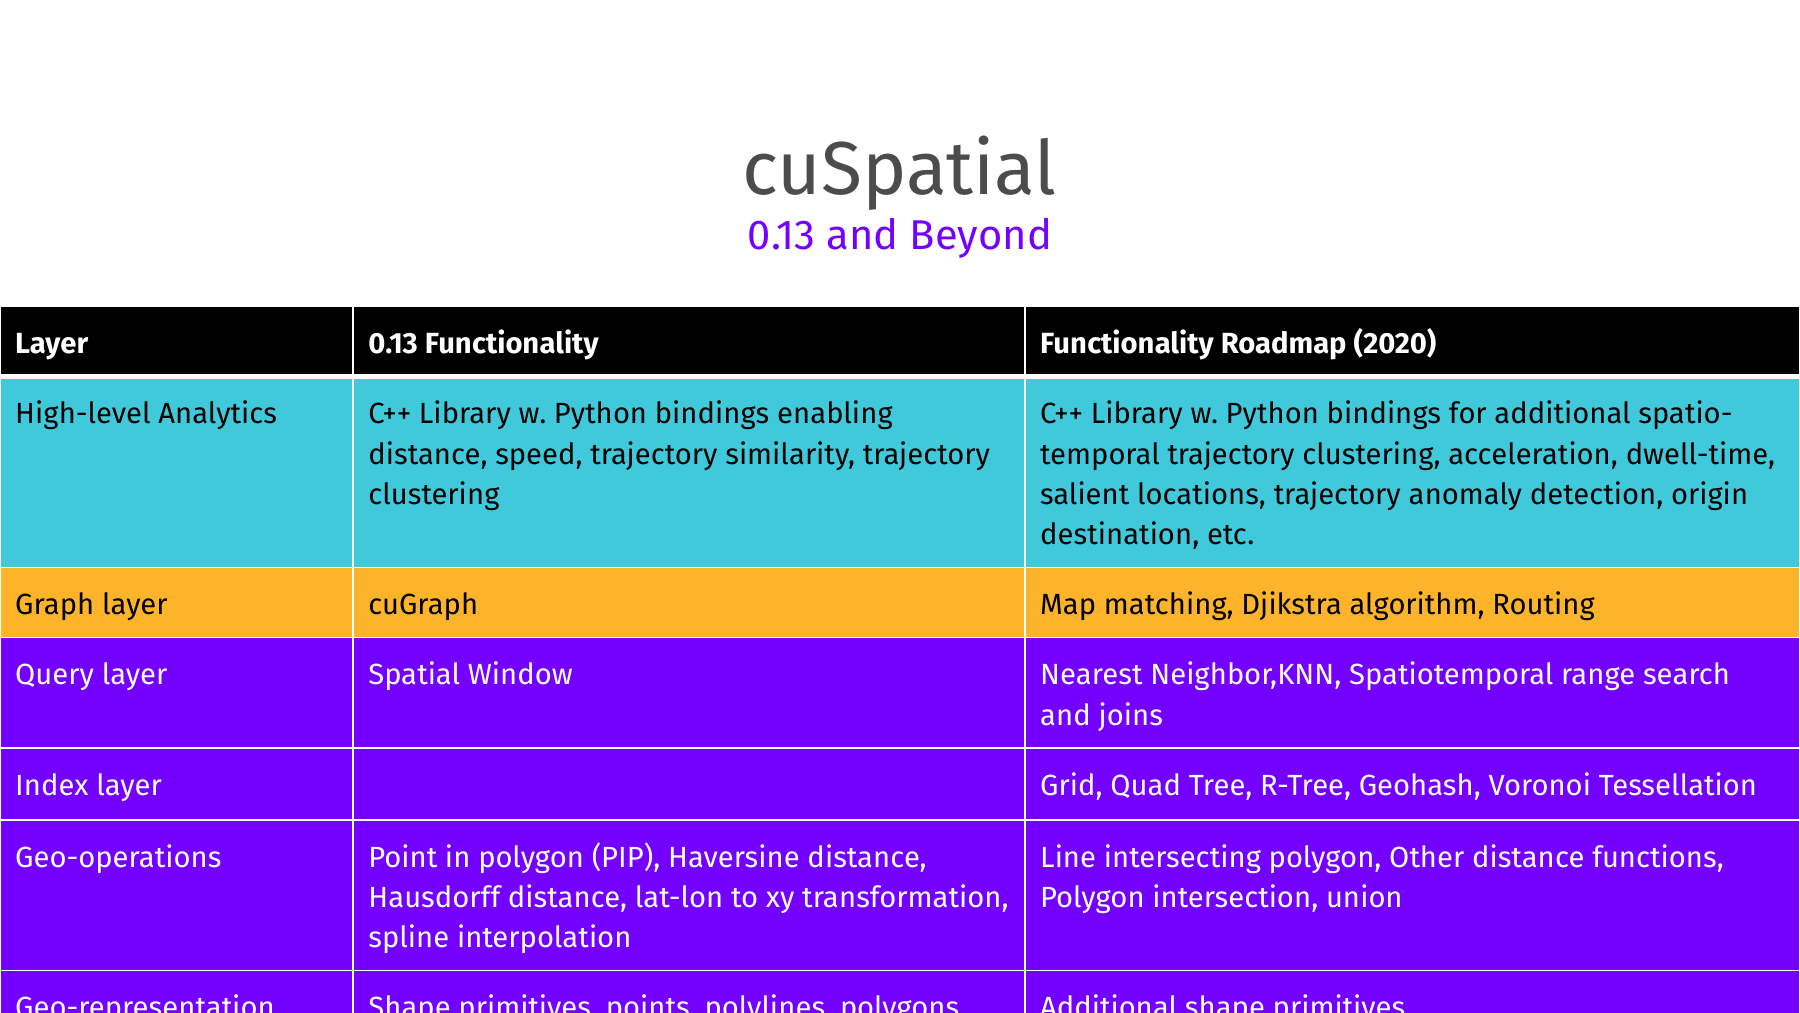

# cuSpatial
0.13 and Beyond
| Layer | 0.13 Functionality | Functionality Roadmap (2020) |
| --- | --- | --- |
| High-level Analytics | C++ Library w. Python bindings enabling distance, speed, trajectory similarity, trajectory clustering | C++ Library w. Python bindings for additional spatio-temporal trajectory clustering, acceleration, dwell-time, salient locations, trajectory anomaly detection, origin destination, etc. |
| Graph layer | cuGraph | Map matching, Djikstra algorithm, Routing |
| Query layer | Spatial Window | Nearest Neighbor,KNN, Spatiotemporal range search and joins |
| Index layer |  | Grid, Quad Tree, R-Tree, Geohash, Voronoi Tessellation |
| Geo-operations | Point in polygon (PIP), Haversine distance, Hausdorff distance, lat-lon to xy transformation, spline interpolation | Line intersecting polygon, Other distance functions, Polygon intersection, union |
| Geo-representation | Shape primitives, points, polylines, polygons | Additional shape primitives |